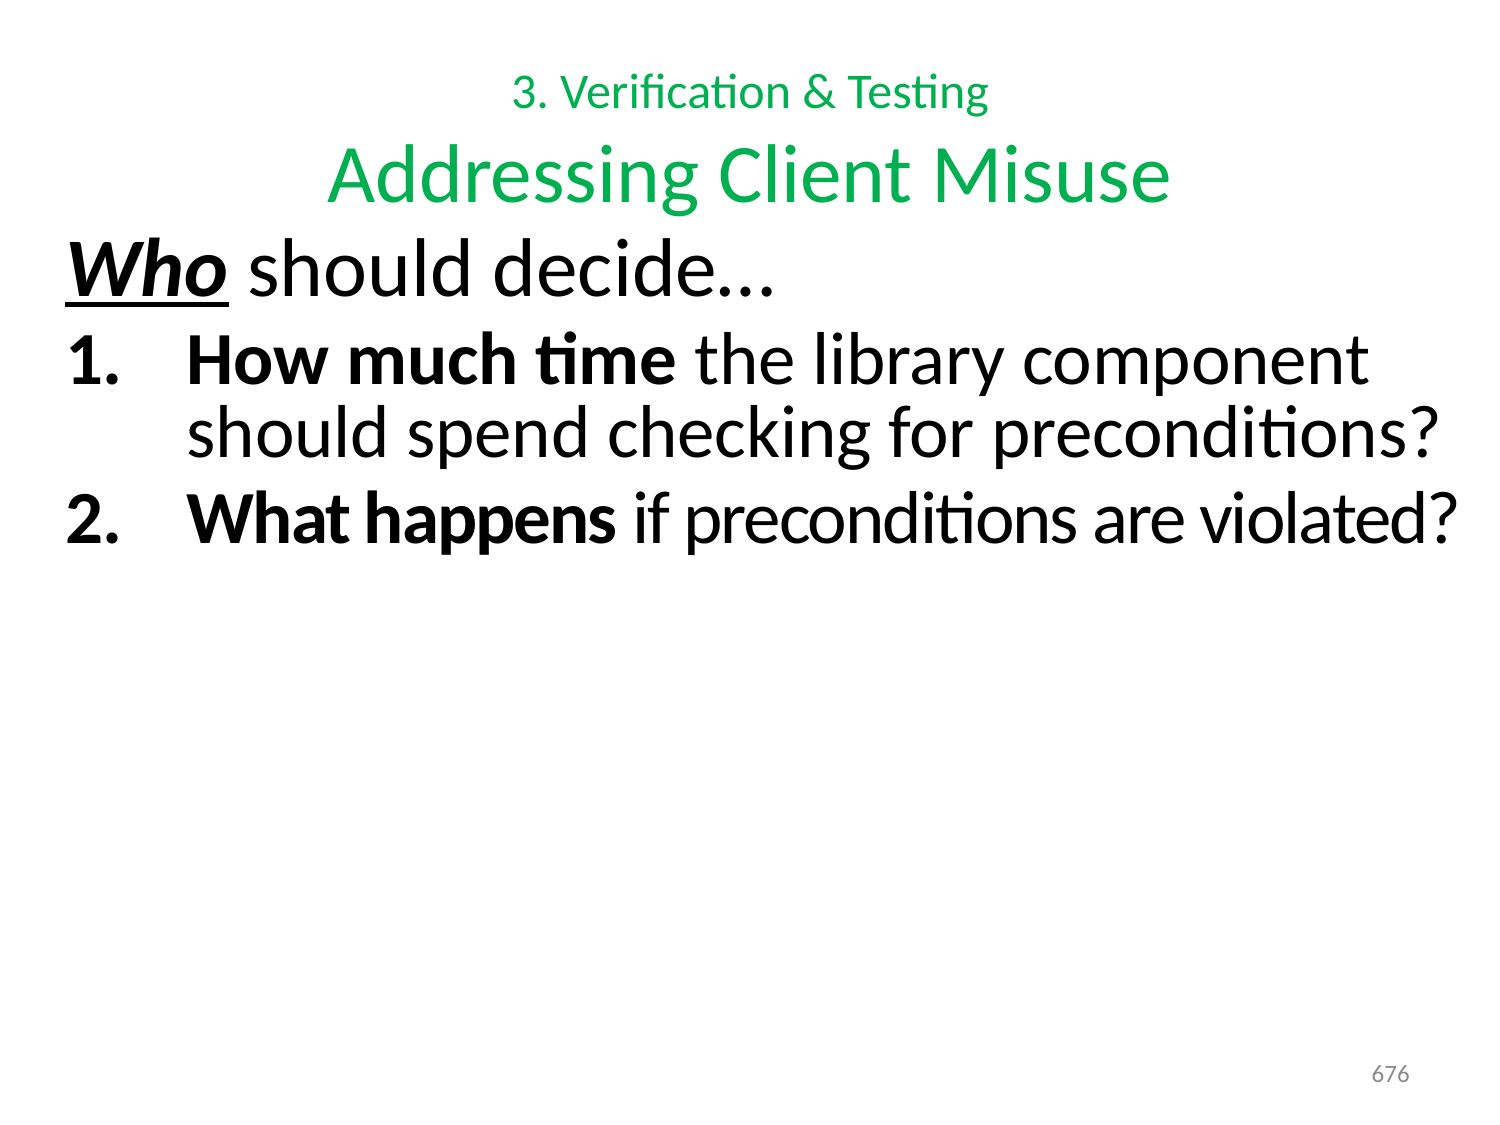

# 3. Verification & Testing Addressing Client Misuse
Who should decide…
How much time the library component should spend checking for preconditions?
What happens if preconditions are violated?

676